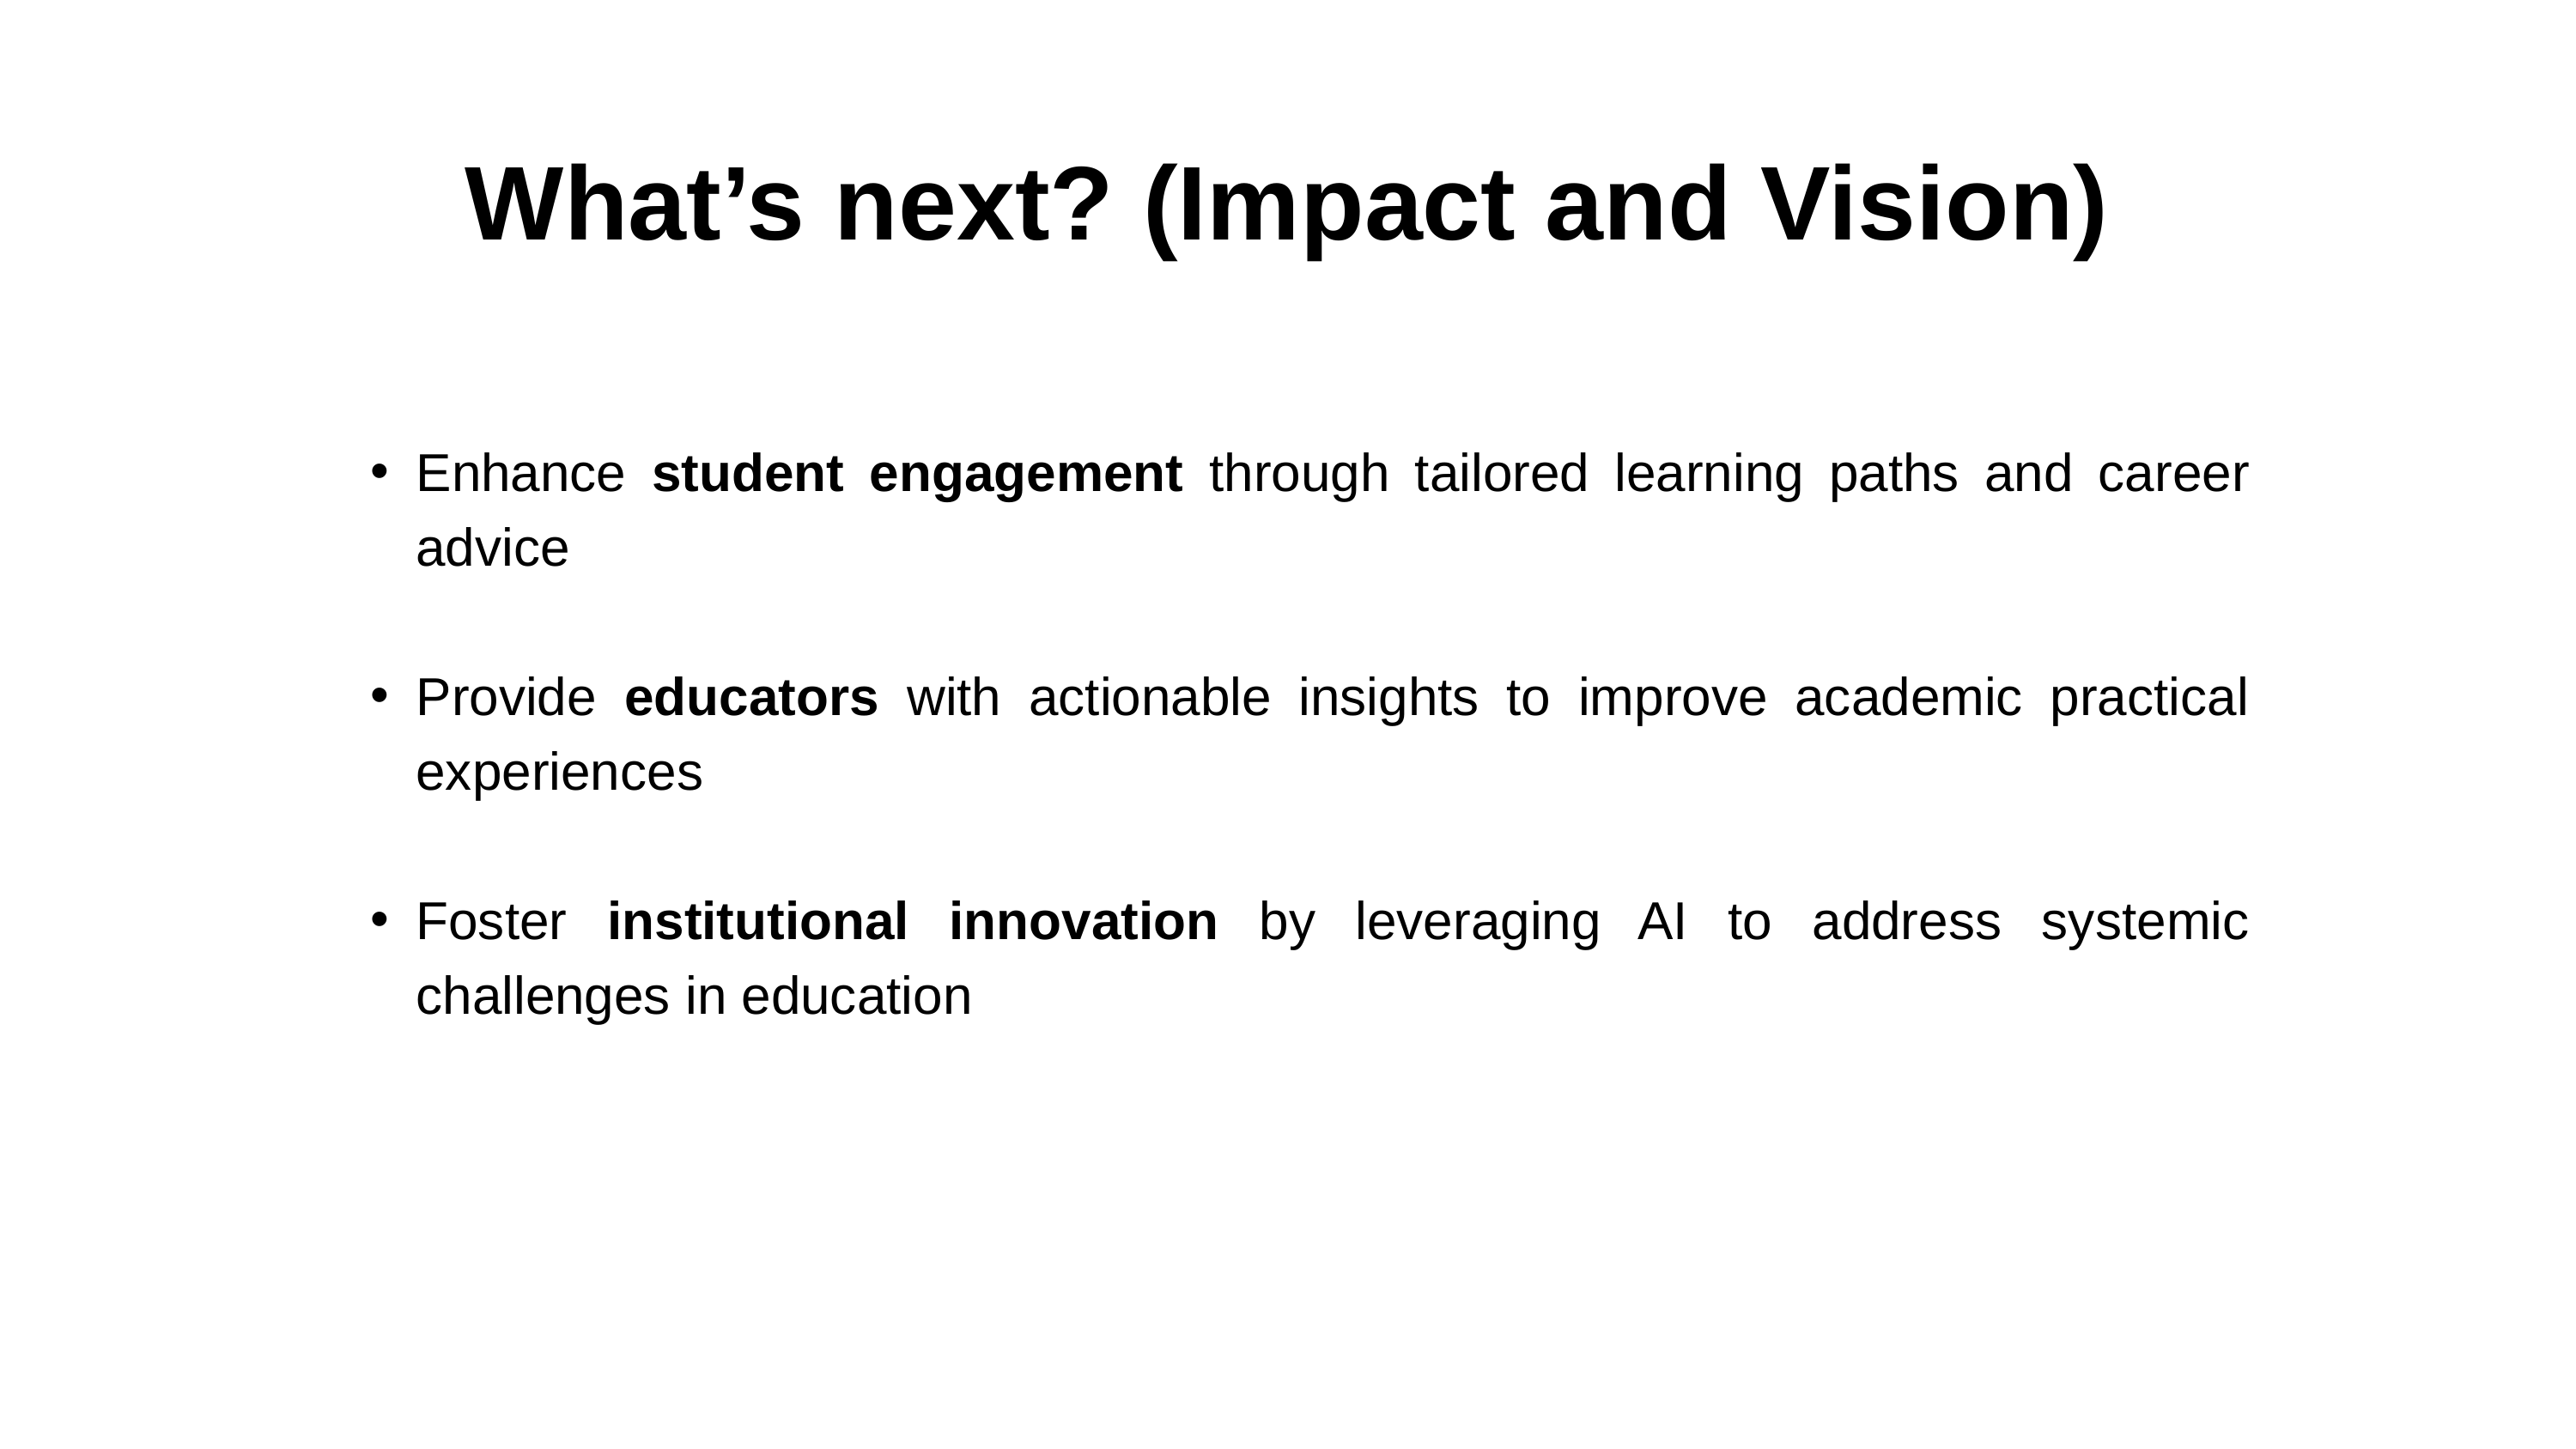

What’s next? (Impact and Vision)

Enhance student engagement through tailored learning paths and career advice

Provide educators with actionable insights to improve academic practical experiences

Foster institutional innovation by leveraging AI to address systemic challenges in education